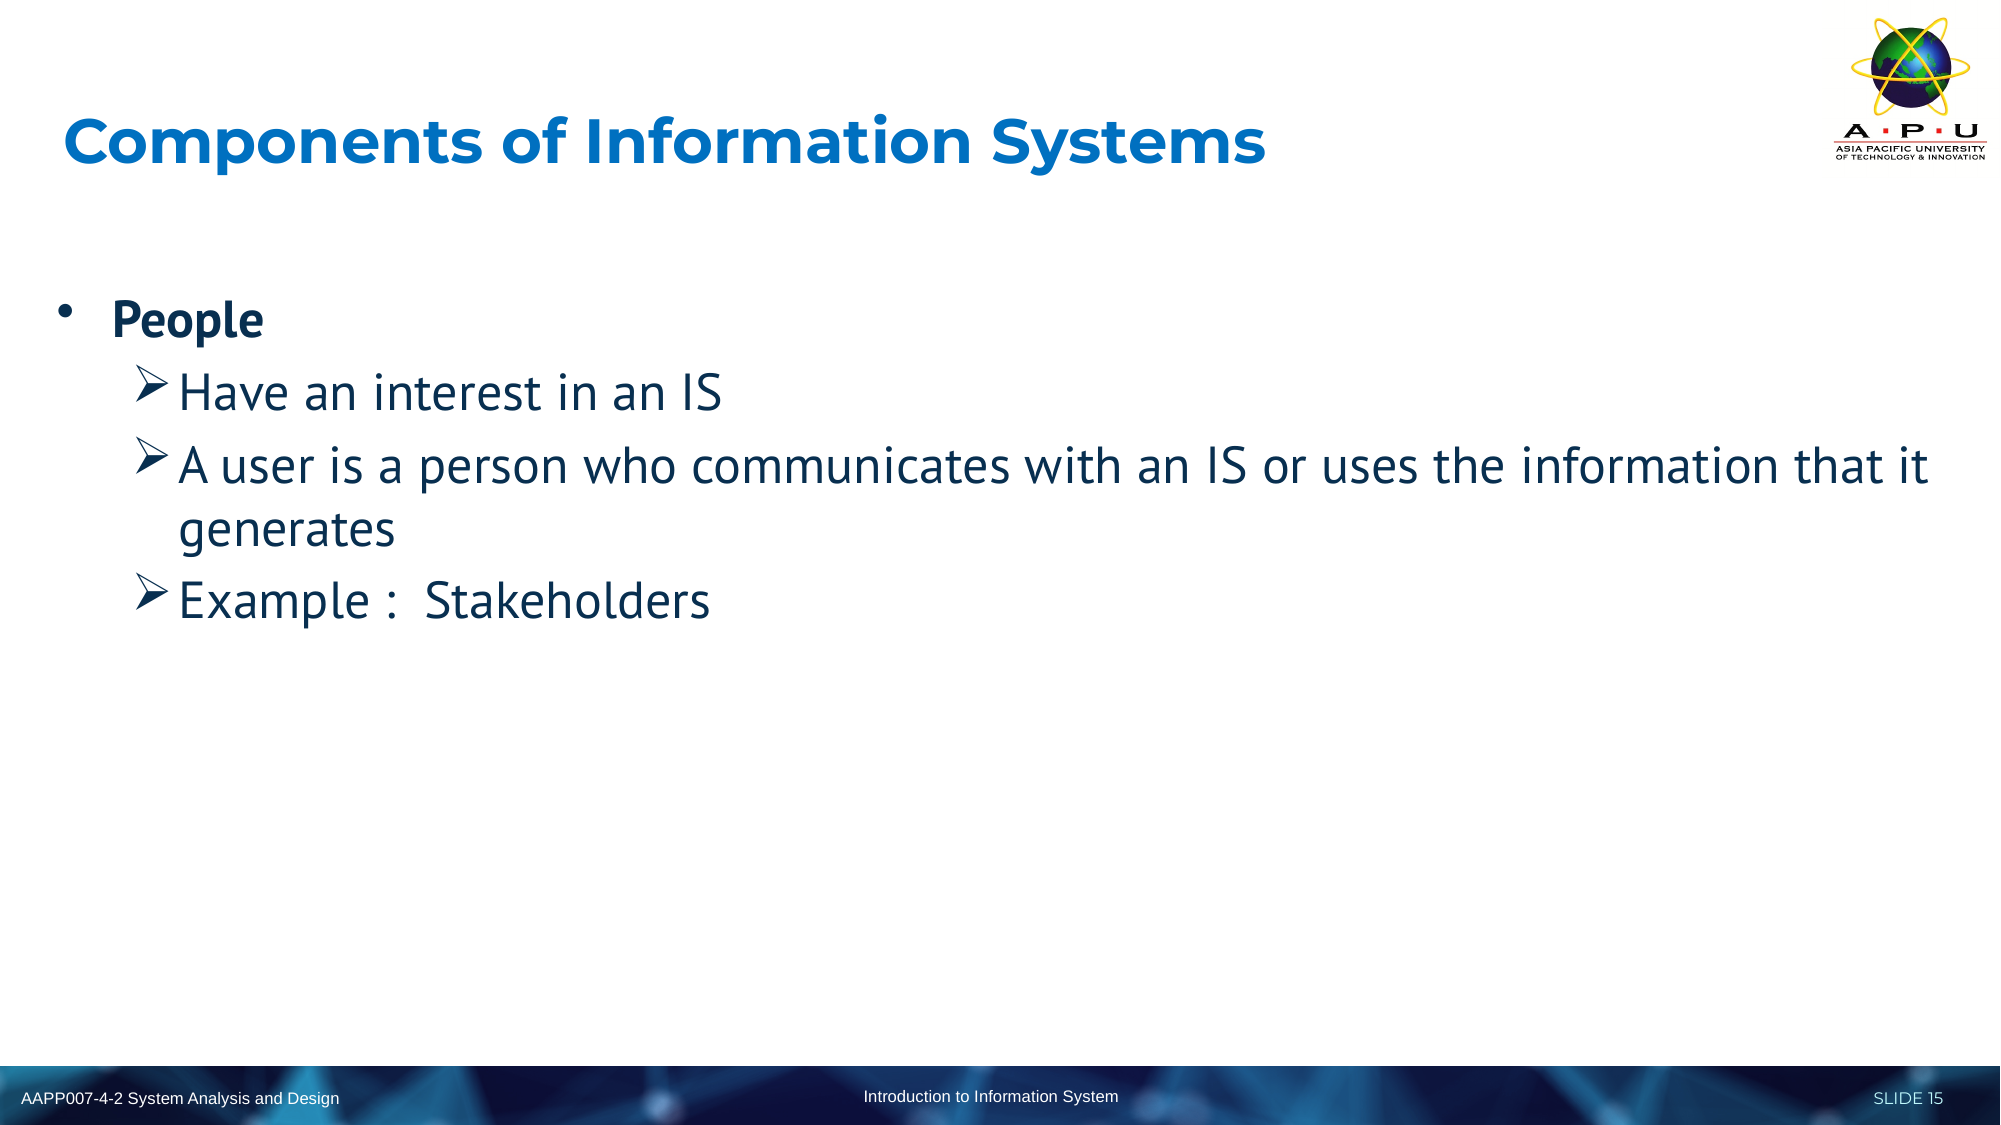

# Components of Information Systems
People
Have an interest in an IS
A user is a person who communicates with an IS or uses the information that it generates
Example :  Stakeholders